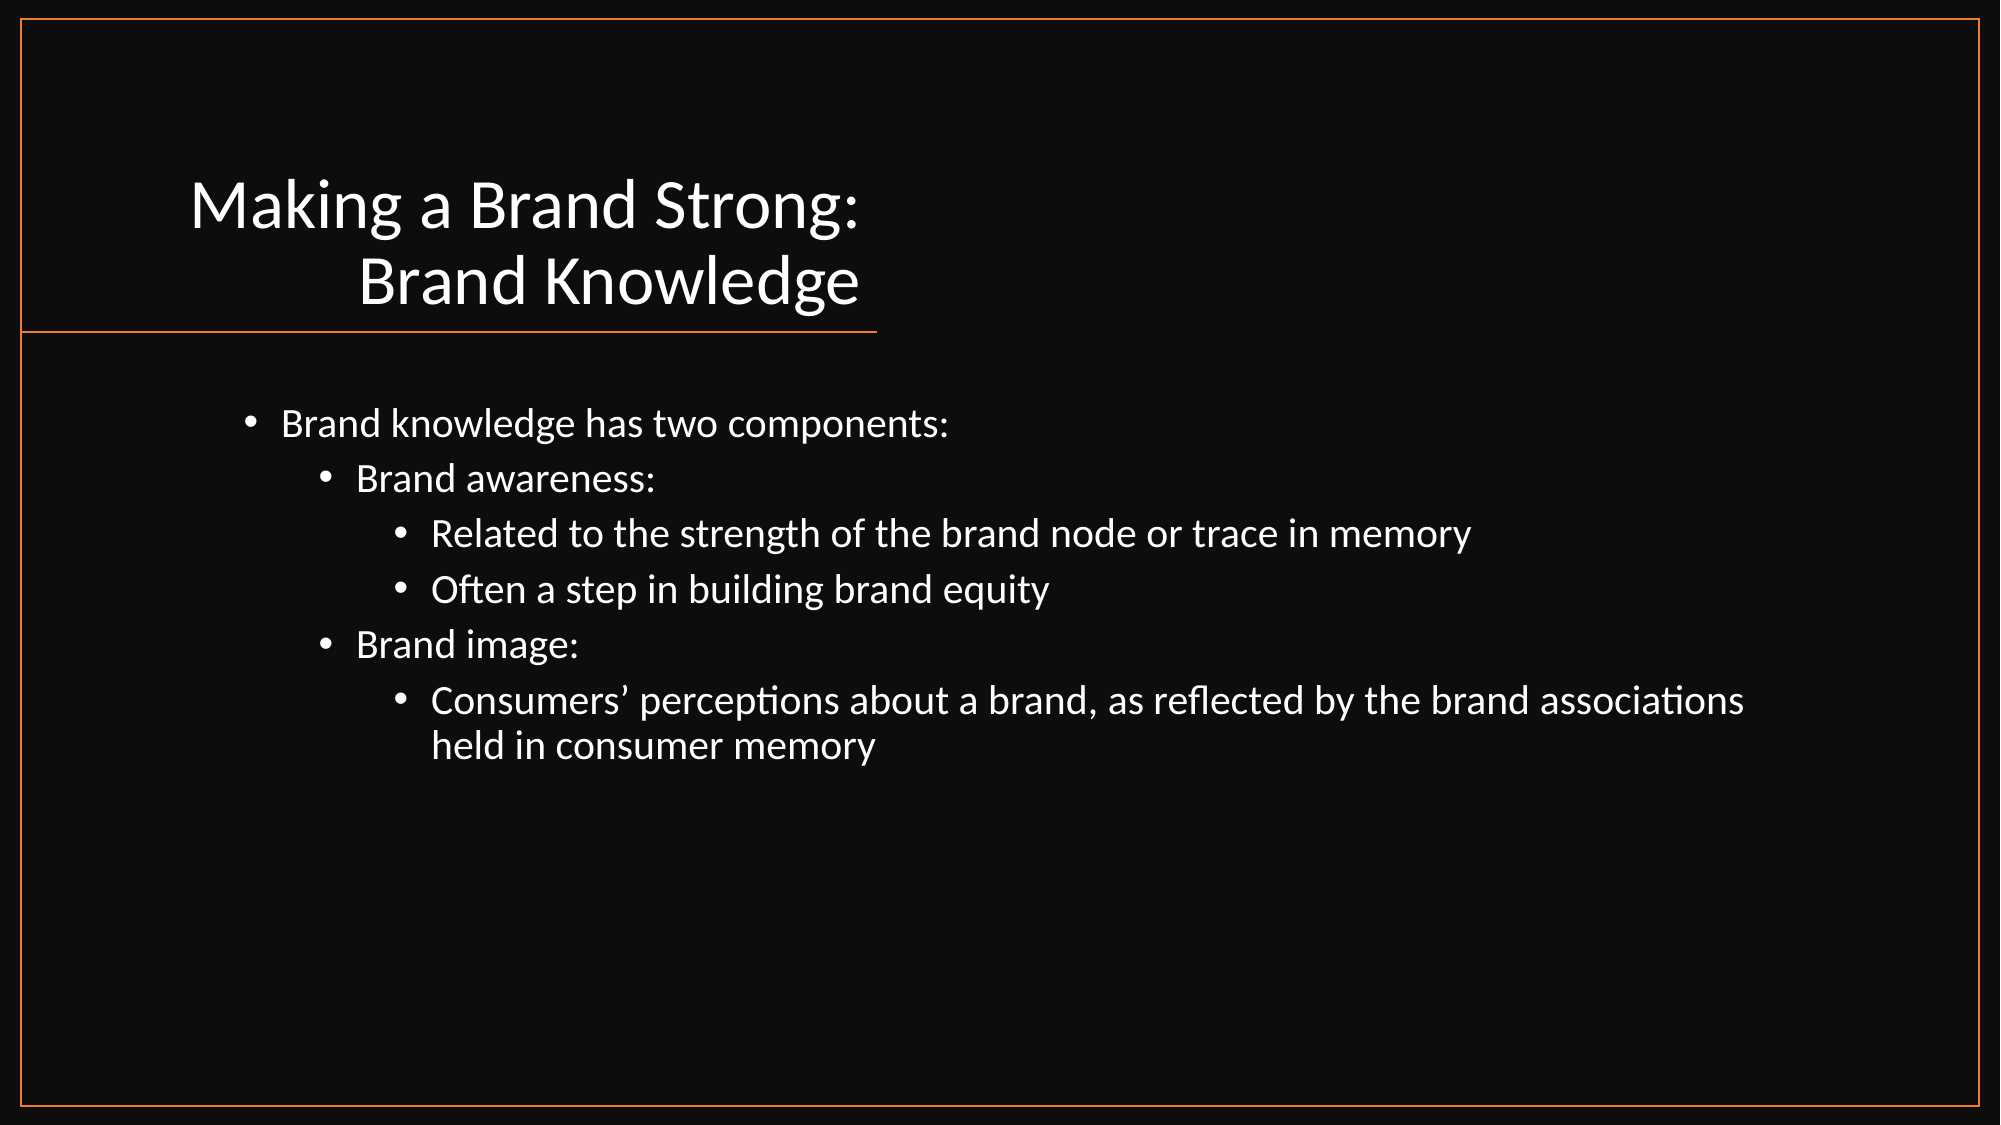

# Making a Brand Strong: Brand Knowledge
Brand knowledge has two components:
Brand awareness:
Related to the strength of the brand node or trace in memory
Often a step in building brand equity
Brand image:
Consumers’ perceptions about a brand, as reflected by the brand associations held in consumer memory